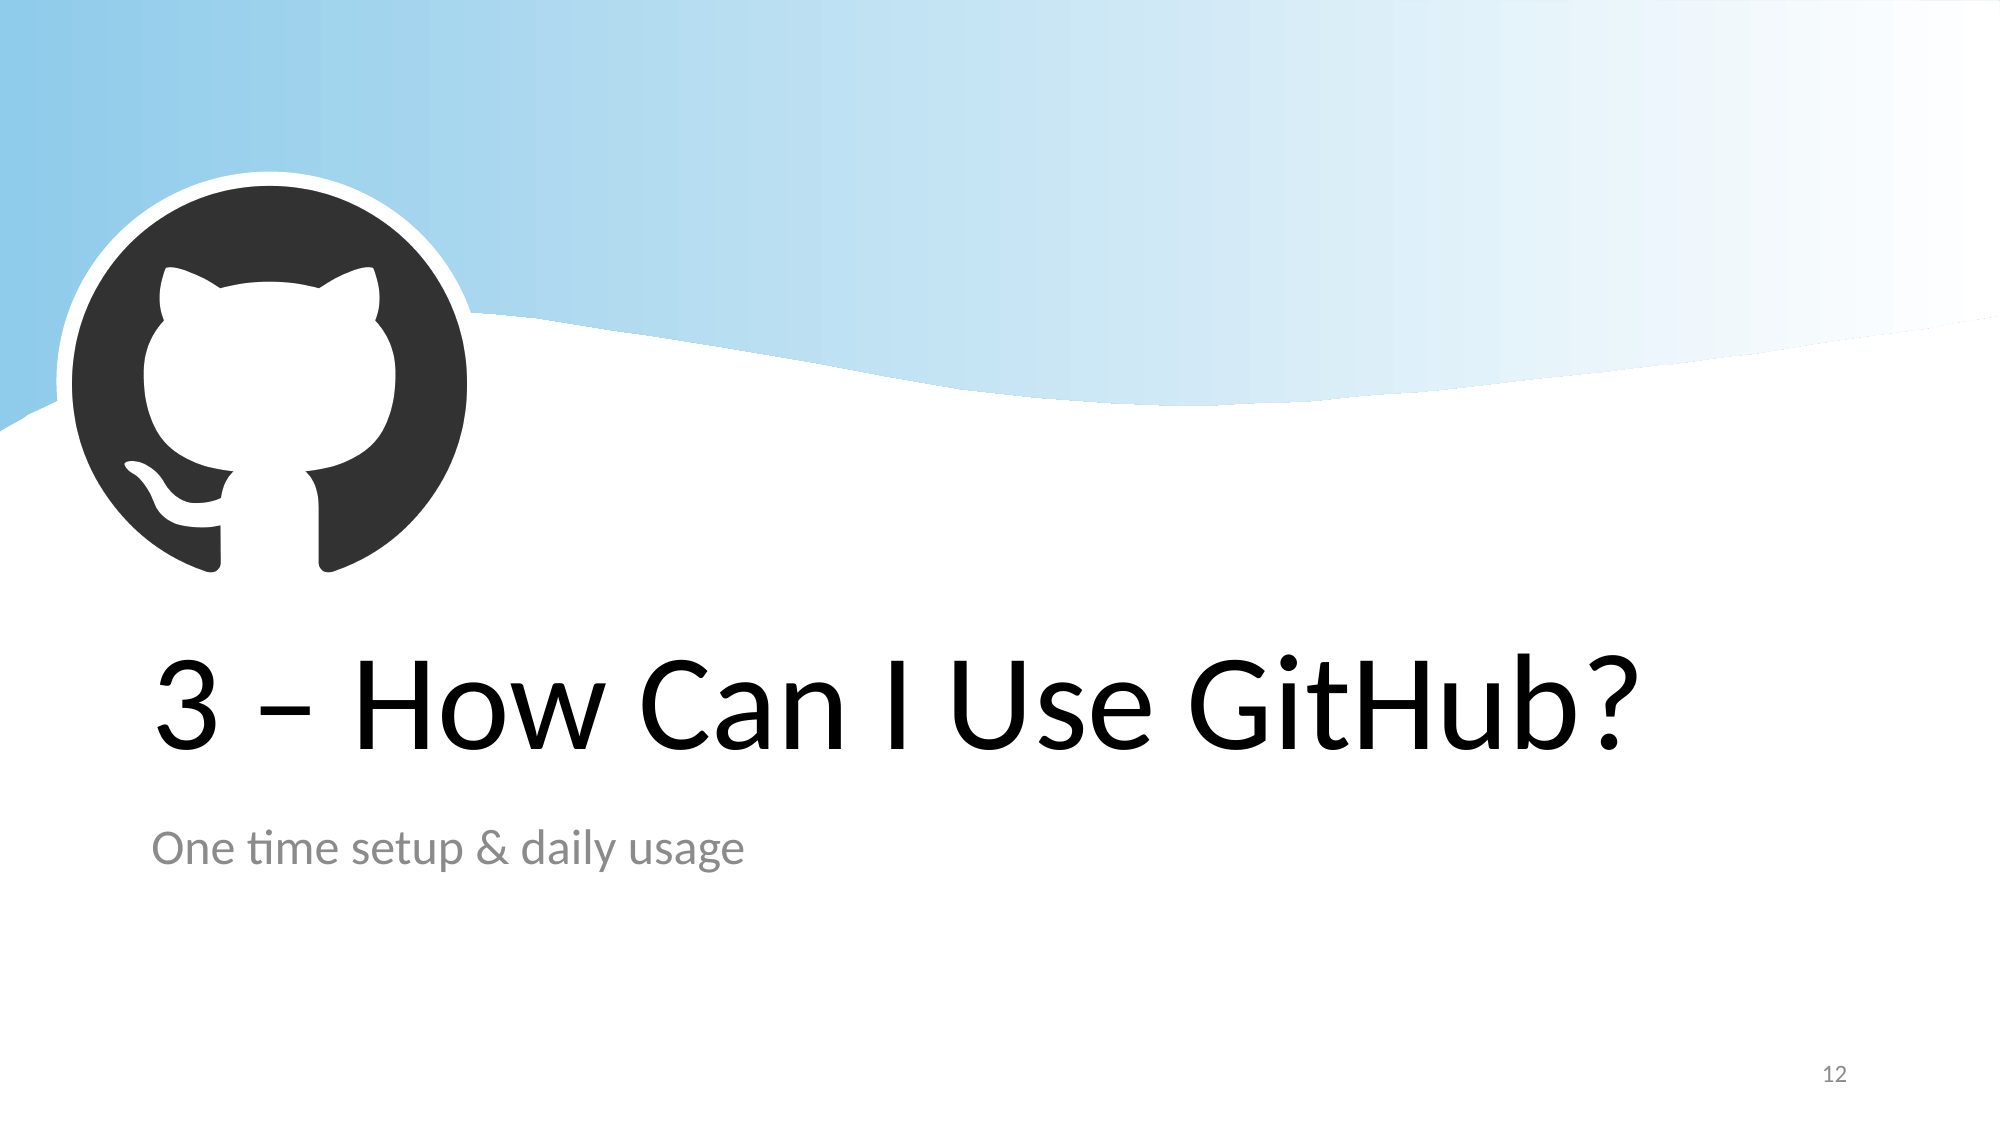

# 3 – How Can I Use GitHub?
One time setup & daily usage
12